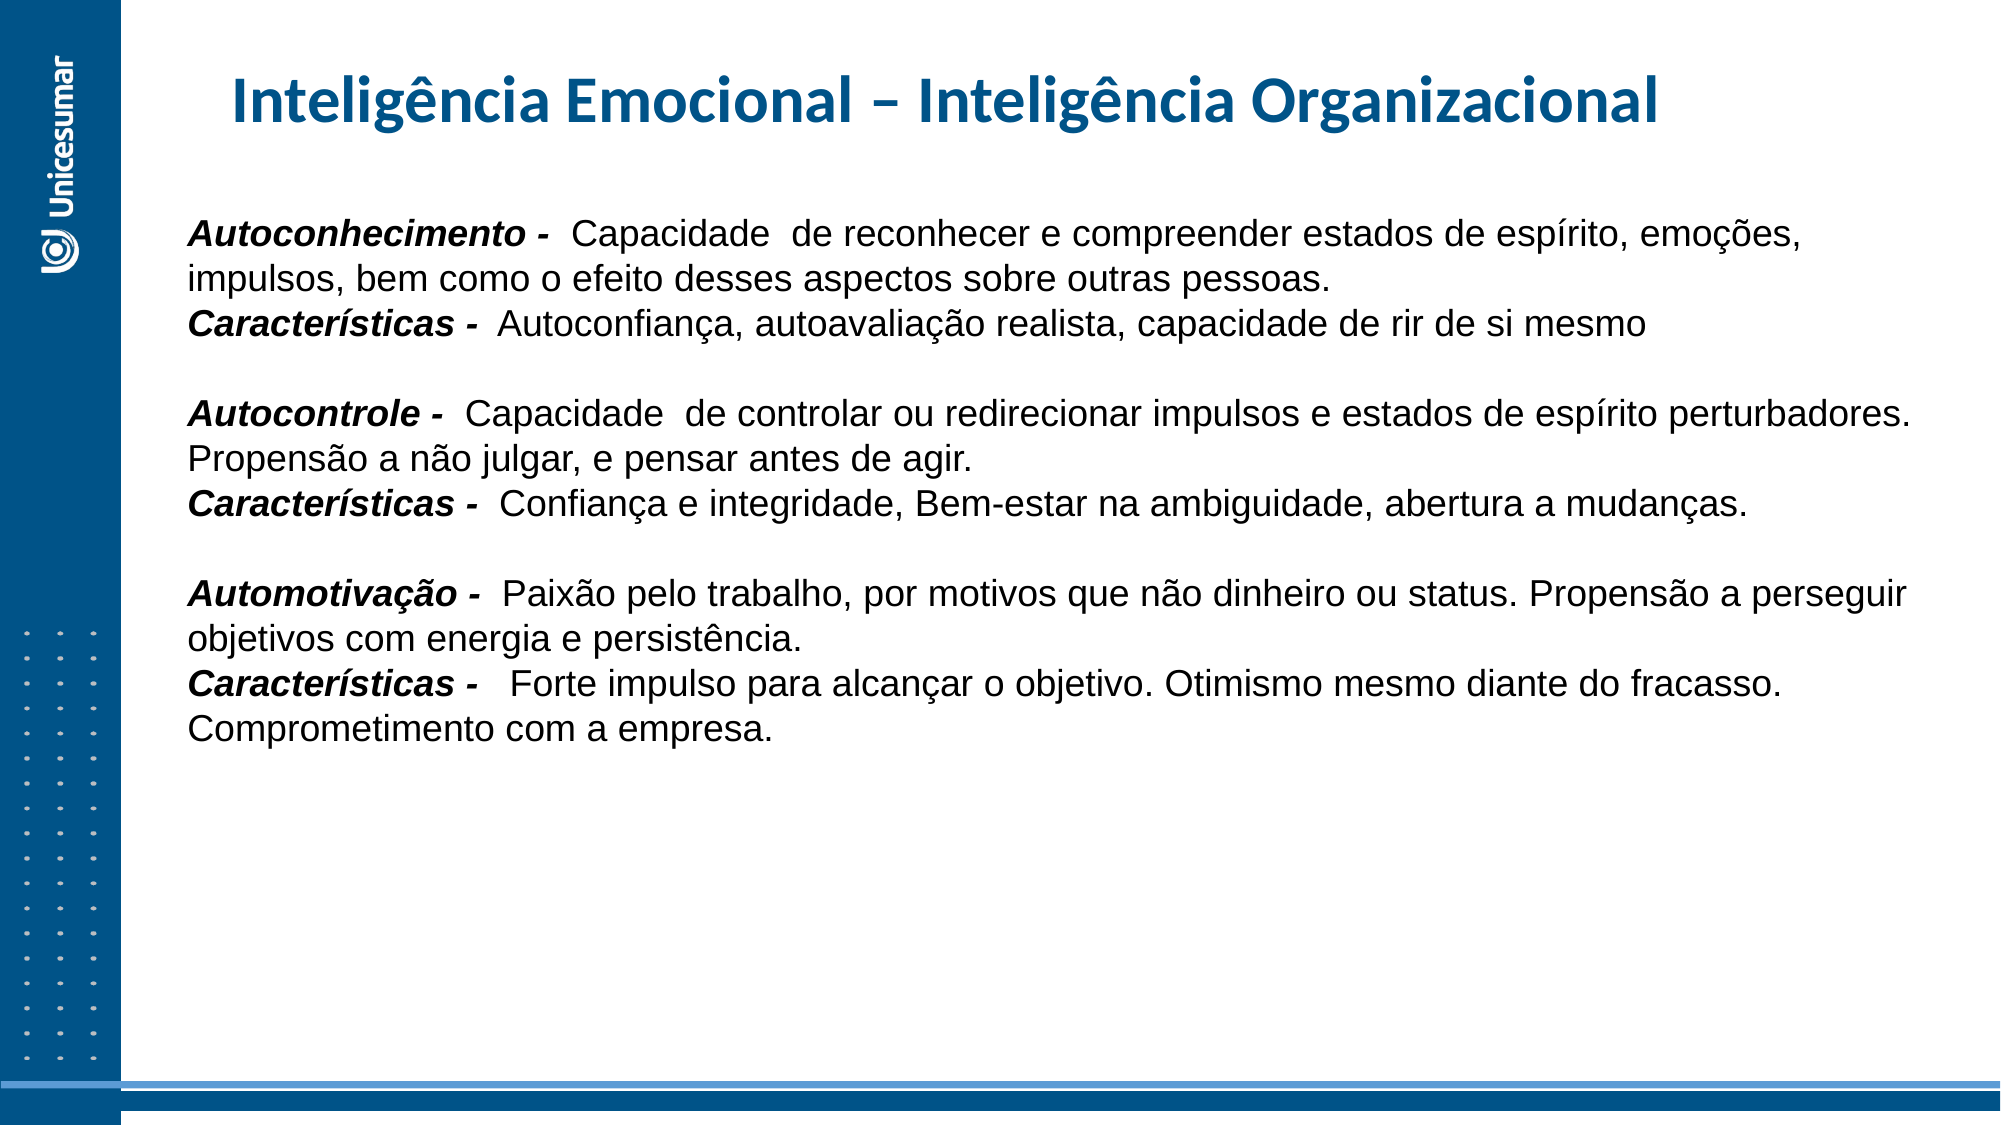

Inteligência Emocional – Inteligência Organizacional

Autoconhecimento -  Capacidade  de reconhecer e compreender estados de espírito, emoções, impulsos, bem como o efeito desses aspectos sobre outras pessoas.
Características -  Autoconfiança, autoavaliação realista, capacidade de rir de si mesmo

Autocontrole -  Capacidade  de controlar ou redirecionar impulsos e estados de espírito perturbadores. Propensão a não julgar, e pensar antes de agir.
Características -  Confiança e integridade, Bem-estar na ambiguidade, abertura a mudanças.

Automotivação -  Paixão pelo trabalho, por motivos que não dinheiro ou status. Propensão a perseguir objetivos com energia e persistência.
Características -   Forte impulso para alcançar o objetivo. Otimismo mesmo diante do fracasso. Comprometimento com a empresa.